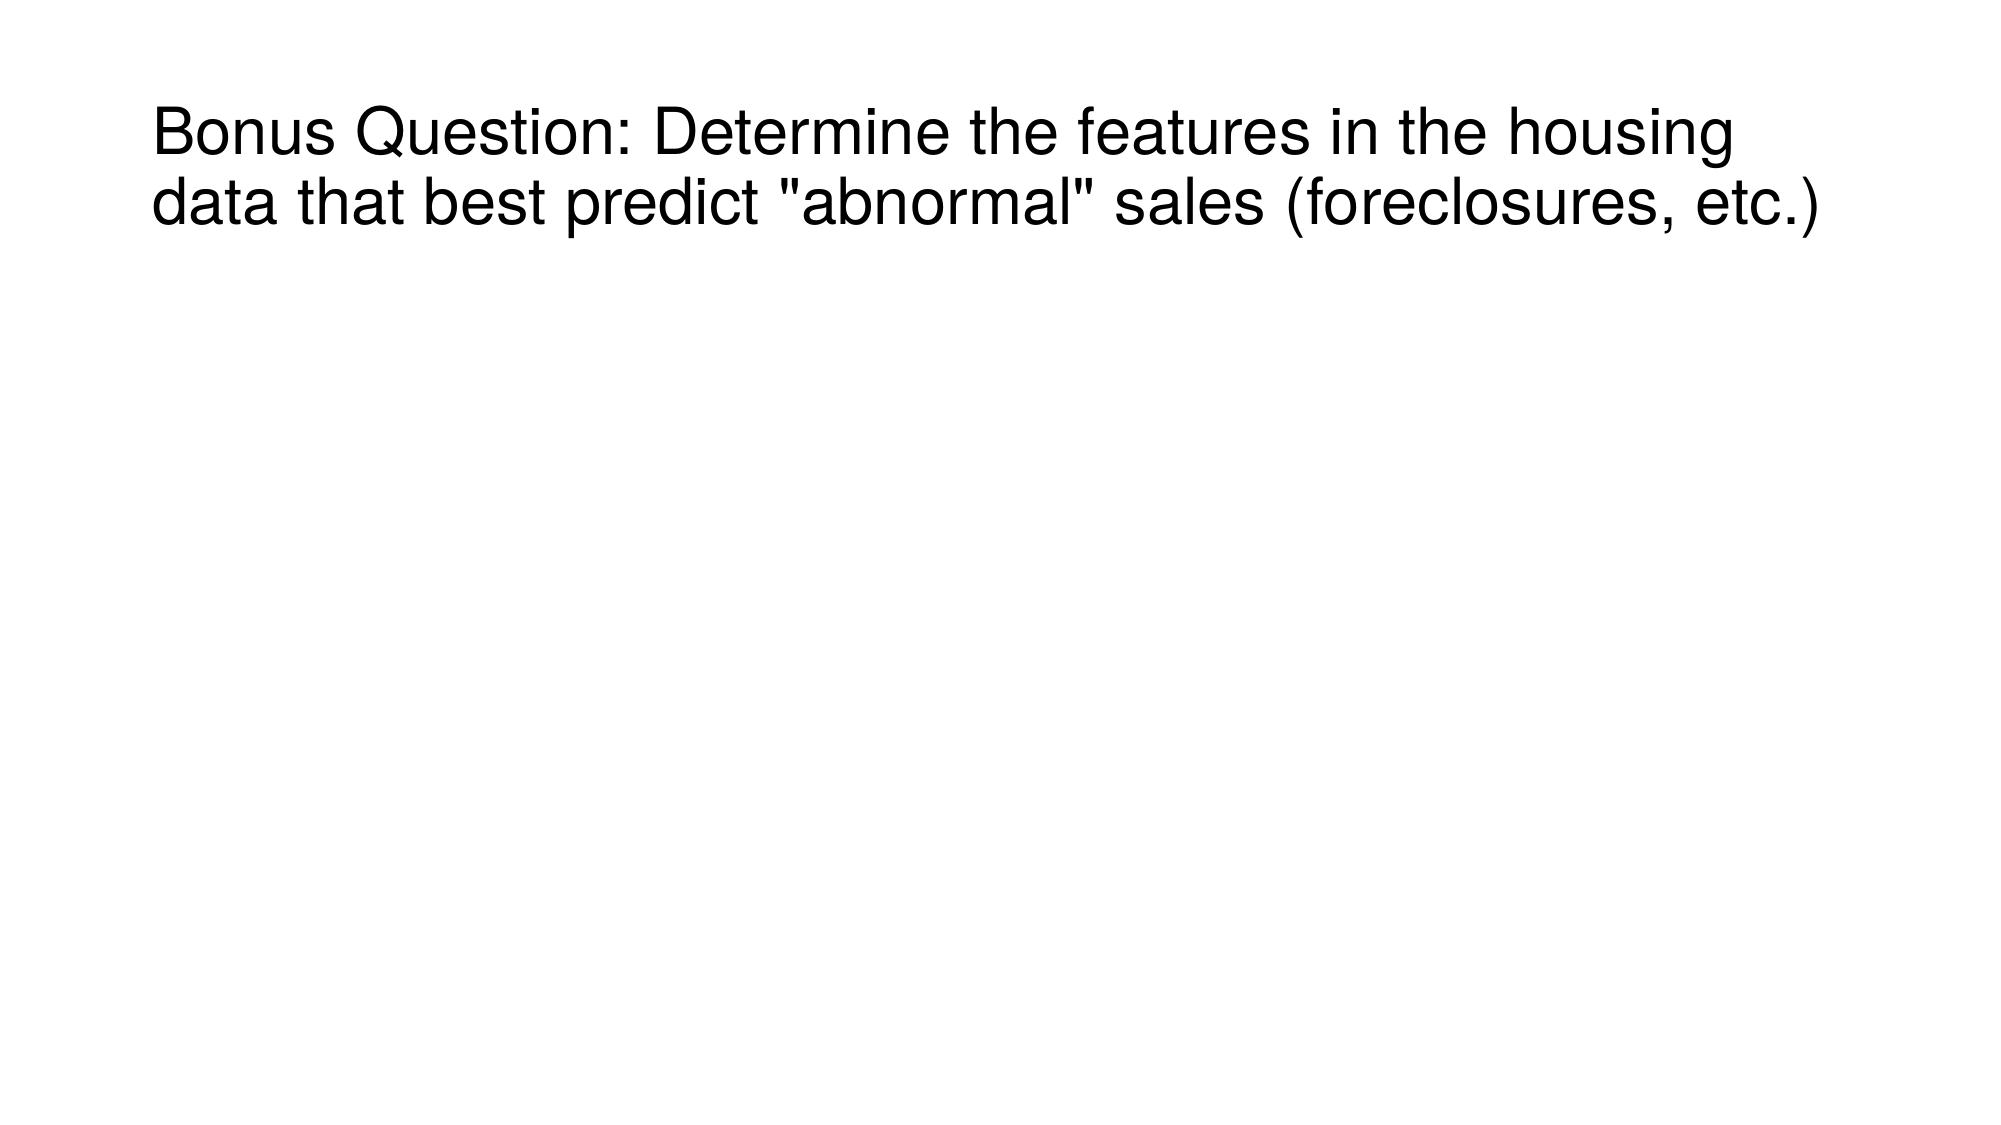

# Bonus Question: Determine the features in the housing data that best predict "abnormal" sales (foreclosures, etc.)